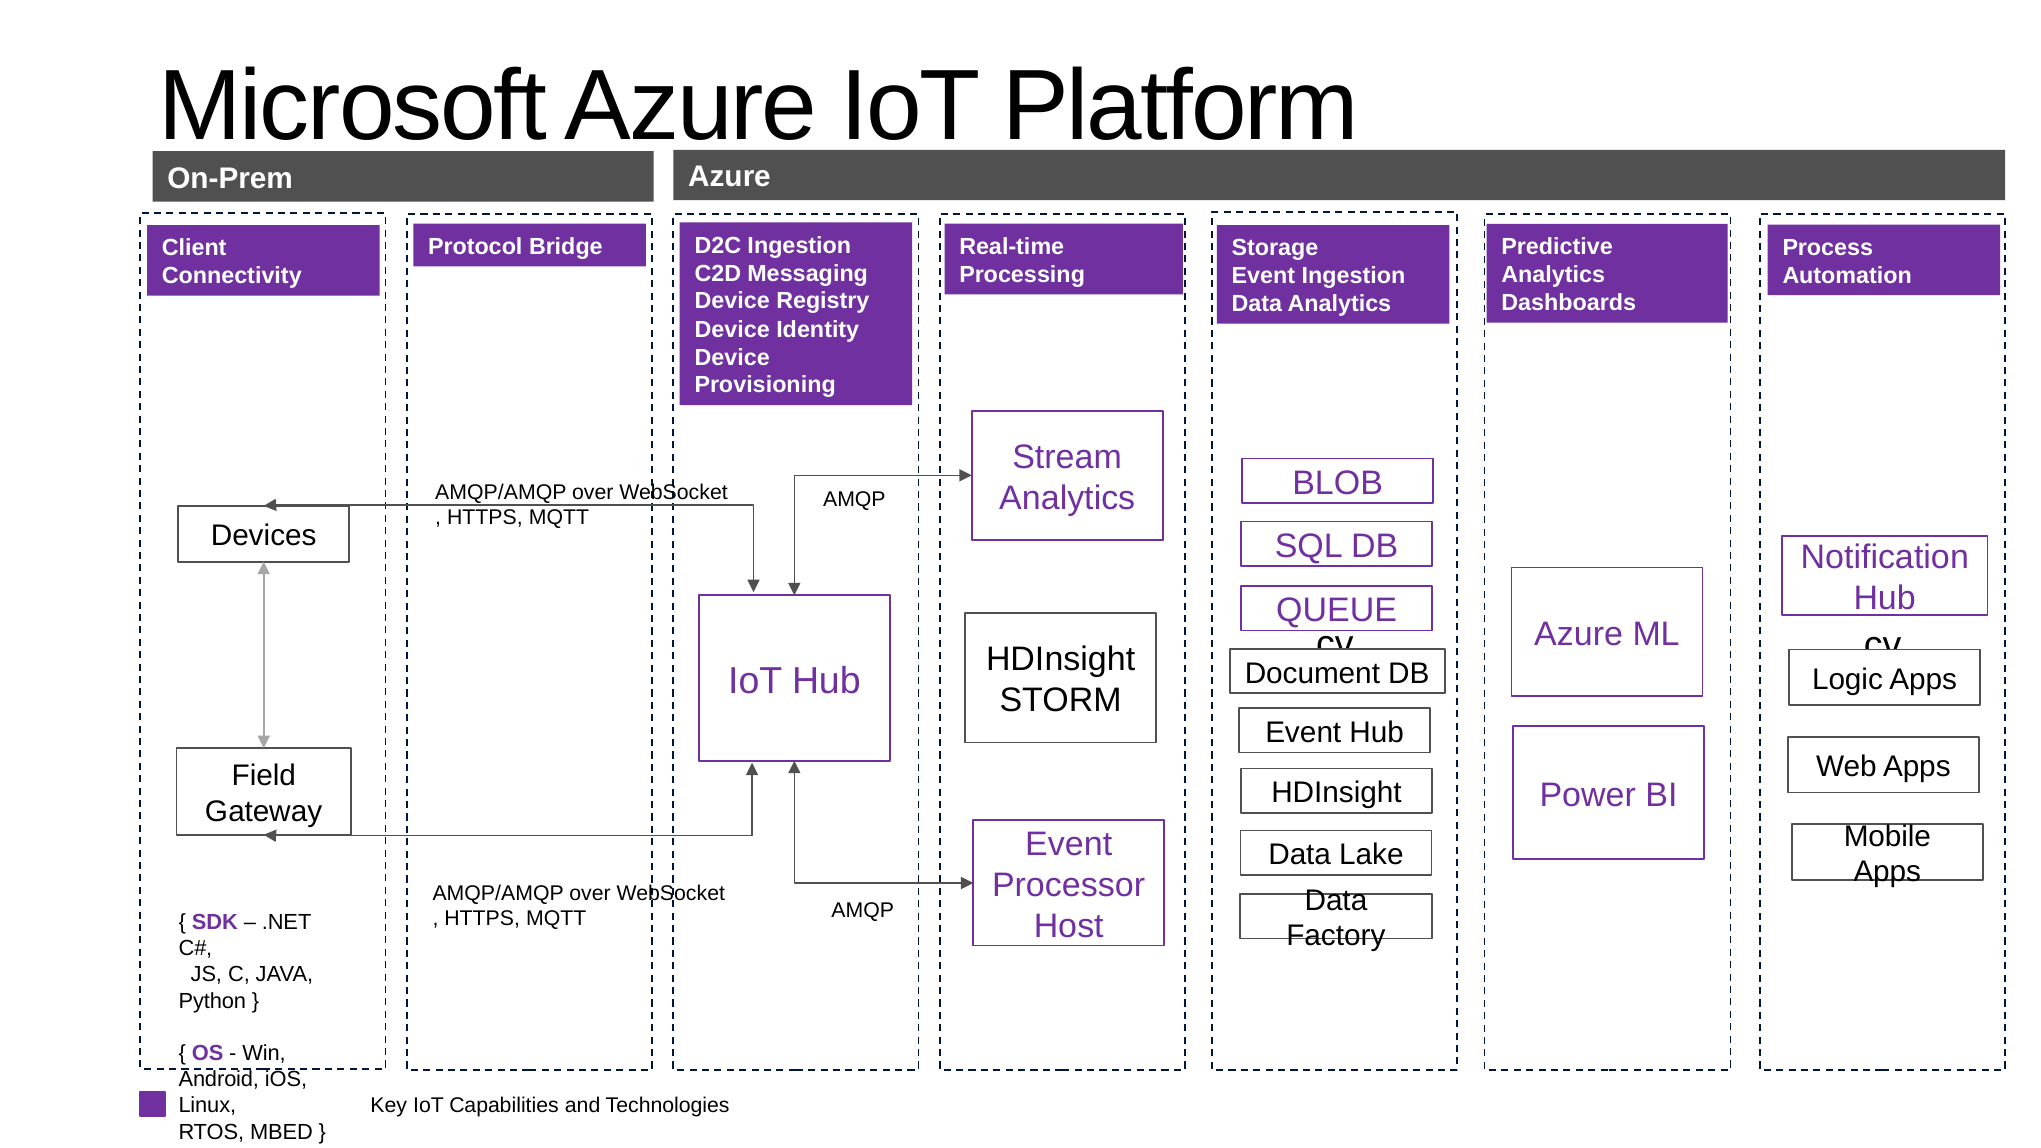

# Microsoft Azure IoT Platform
Azure
On-Prem
cv

cv
cv
D2C Ingestion
C2D Messaging
Device Registry
Device Identity
Device Provisioning
Real-time Processing
Protocol Bridge
Predictive Analytics
Dashboards
Process Automation
Client Connectivity
Storage
Event Ingestion
Data Analytics
Stream Analytics
BLOB
AMQP/AMQP over WebSocket
, HTTPS, MQTT
AMQP
Devices
SQL DB
Notification Hub
Azure ML
QUEUE
IoT Hub
HDInsight STORM
Document DB
Logic Apps
Event Hub
Power BI
Web Apps
Field Gateway
HDInsight
Event Processor Host
Mobile Apps
Data Lake
AMQP/AMQP over WebSocket
, HTTPS, MQTT
AMQP
Data Factory
{ SDK – .NET C#,
  JS, C, JAVA, Python }

{ OS - Win, Android, iOS, Linux,
RTOS, MBED }

Key IoT Capabilities and Technologies